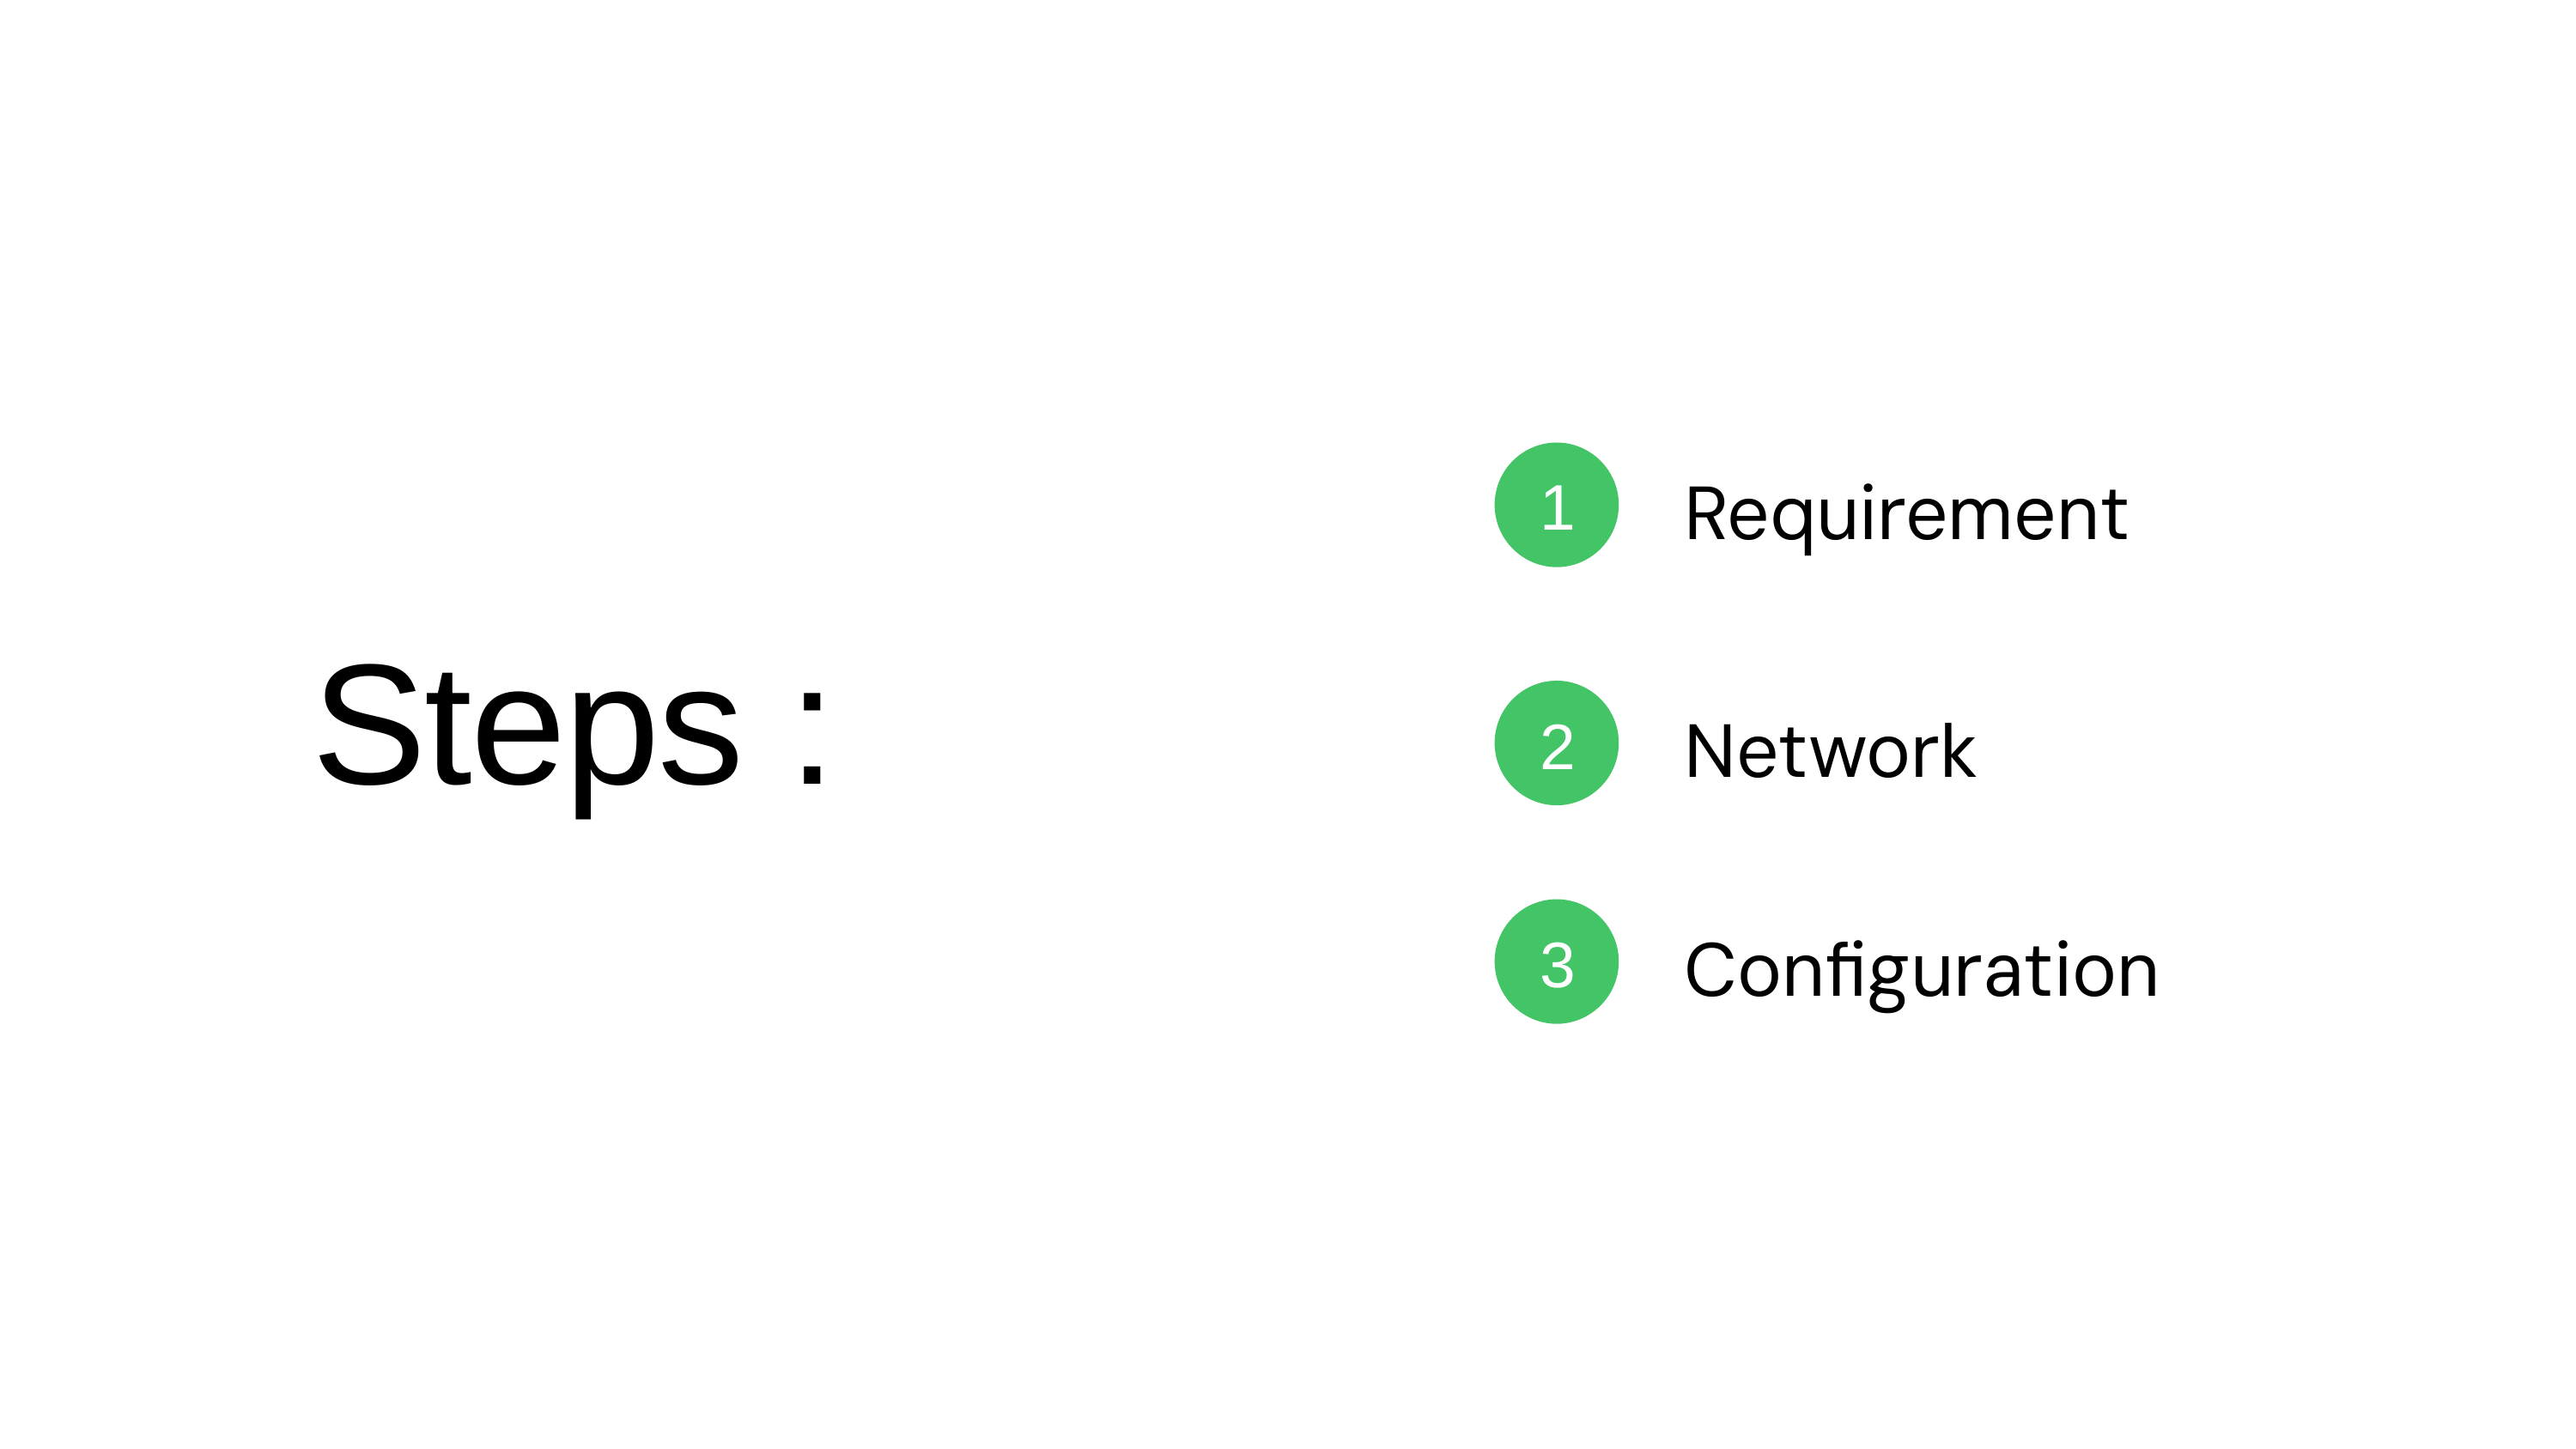

1
Requirement
Steps :

2
Network

3
Configuration